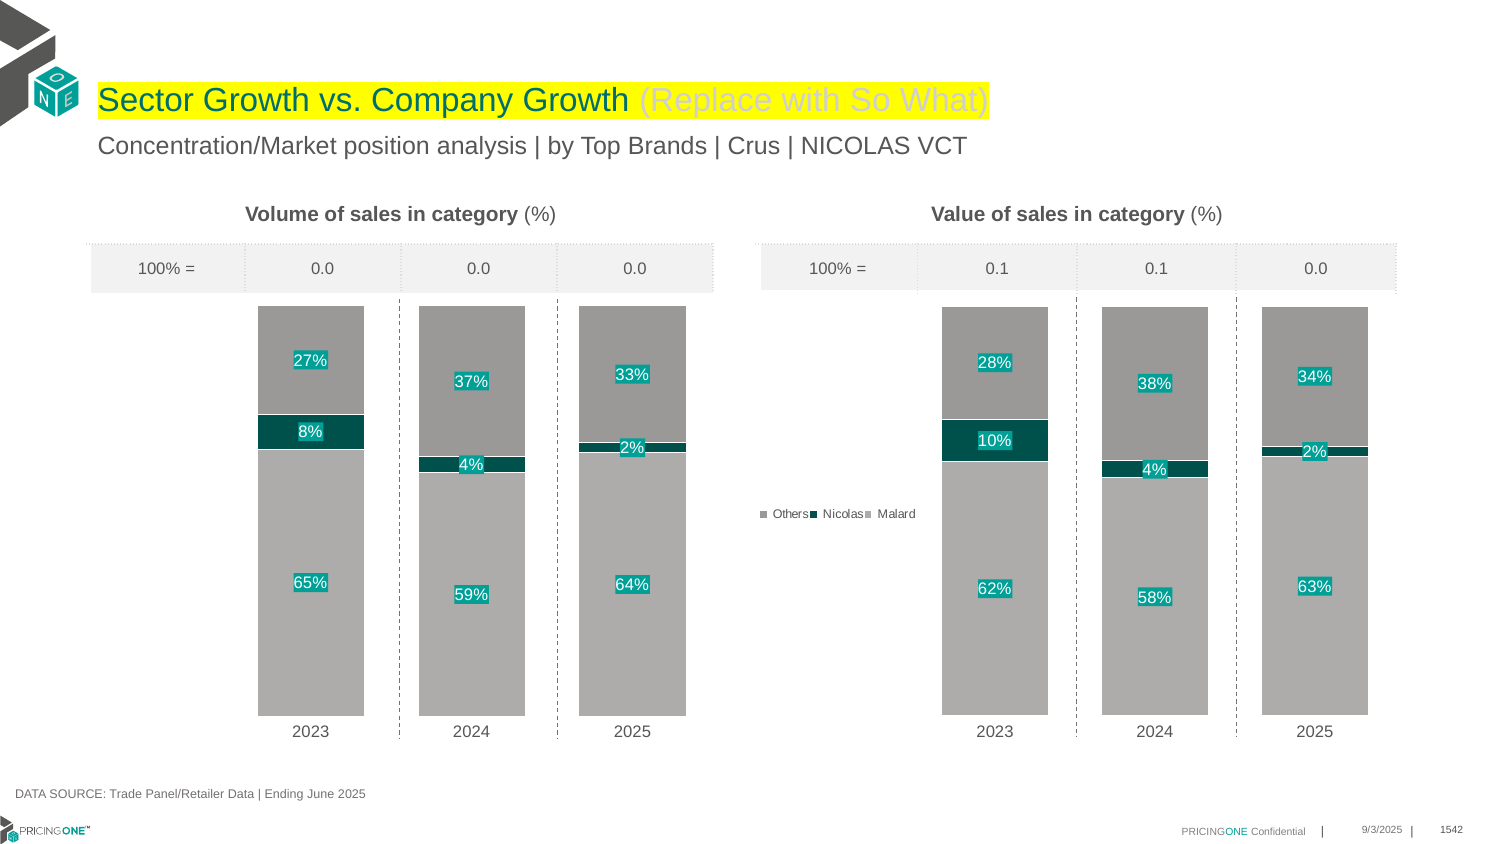

# Sector Growth vs. Company Growth (Replace with So What)
Concentration/Market position analysis | by Top Brands | Crus | NICOLAS VCT
| Volume of sales in category (%) |  |  |  |
| --- | --- | --- | --- |
| 100% = | 0.0 | 0.0 | 0.0 |
| Value of sales in category (%) |  |  |  |
| --- | --- | --- | --- |
| 100% = | 0.1 | 0.1 | 0.0 |

### Chart

| Category | Malard | Nicolas | Others |
|---|---|---|---|
| 2023 | 0.6502898992981385 | 0.08422337503814464 | 0.26548672566371684 |
| 2024 | 0.5925546448087432 | 0.03961748633879782 | 0.36782786885245905 |
| 2025 | 0.6416065911431514 | 0.02368692070030896 | 0.33470648815653964 |

### Chart

| Category | Malard | Nicolas | Others |
|---|---|---|---|
| 2023 | 0.6201141547206926 | 0.1028786505889733 | 0.277007194690334 |
| 2024 | 0.5805668777290711 | 0.04240047168602117 | 0.37703265058490776 |
| 2025 | 0.6327796575412693 | 0.024300215318363582 | 0.34292012714036707 |
DATA SOURCE: Trade Panel/Retailer Data | Ending June 2025

9/3/2025
1542